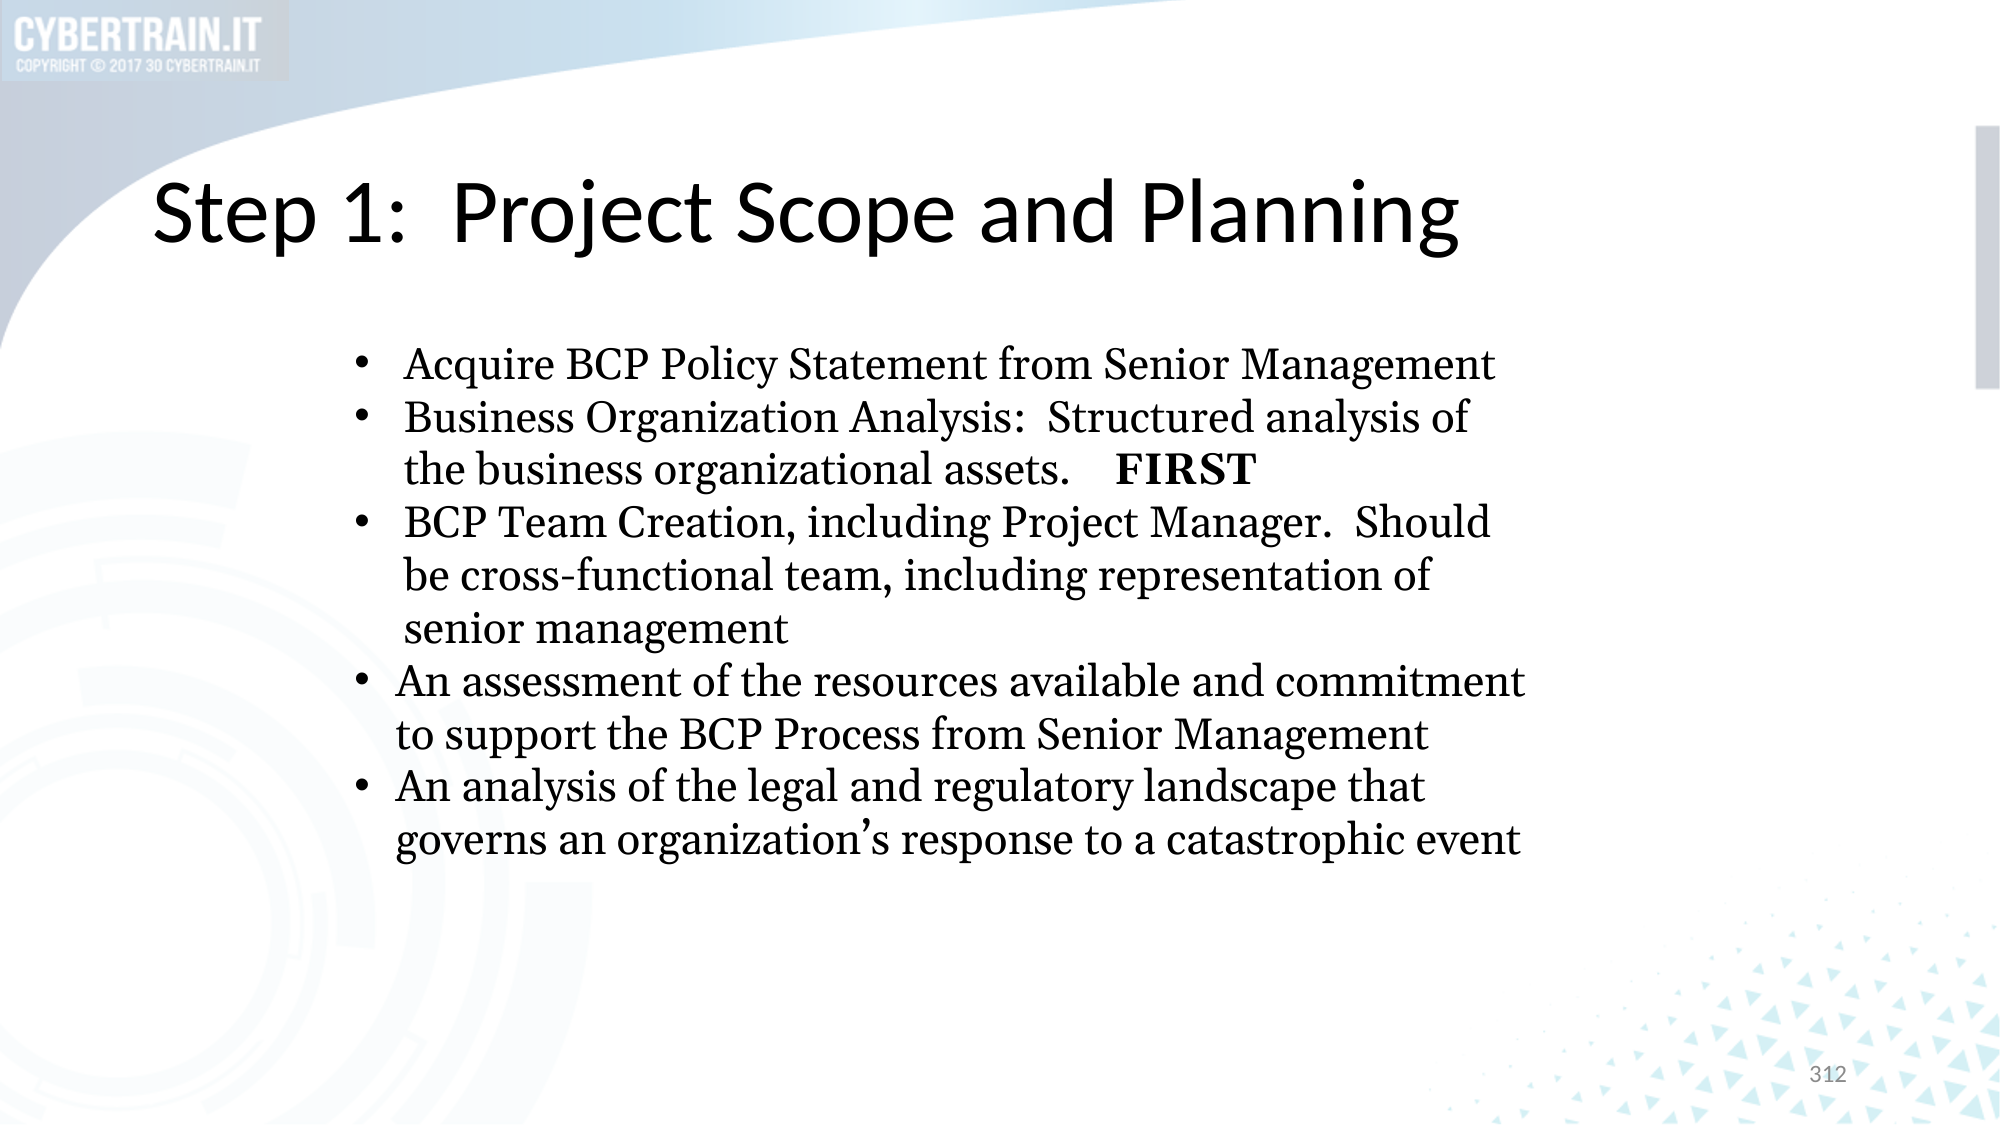

# Step 1:  Project Scope and Planning

Acquire BCP Policy Statement from Senior Management
Business Organization Analysis:  Structured analysis of the business organizational assets.    FIRST
BCP Team Creation, including Project Manager.  Should be cross-functional team, including representation of senior management
An assessment of the resources available and commitment to support the BCP Process from Senior Management
An analysis of the legal and regulatory landscape that governs an organization’s response to a catastrophic event
312